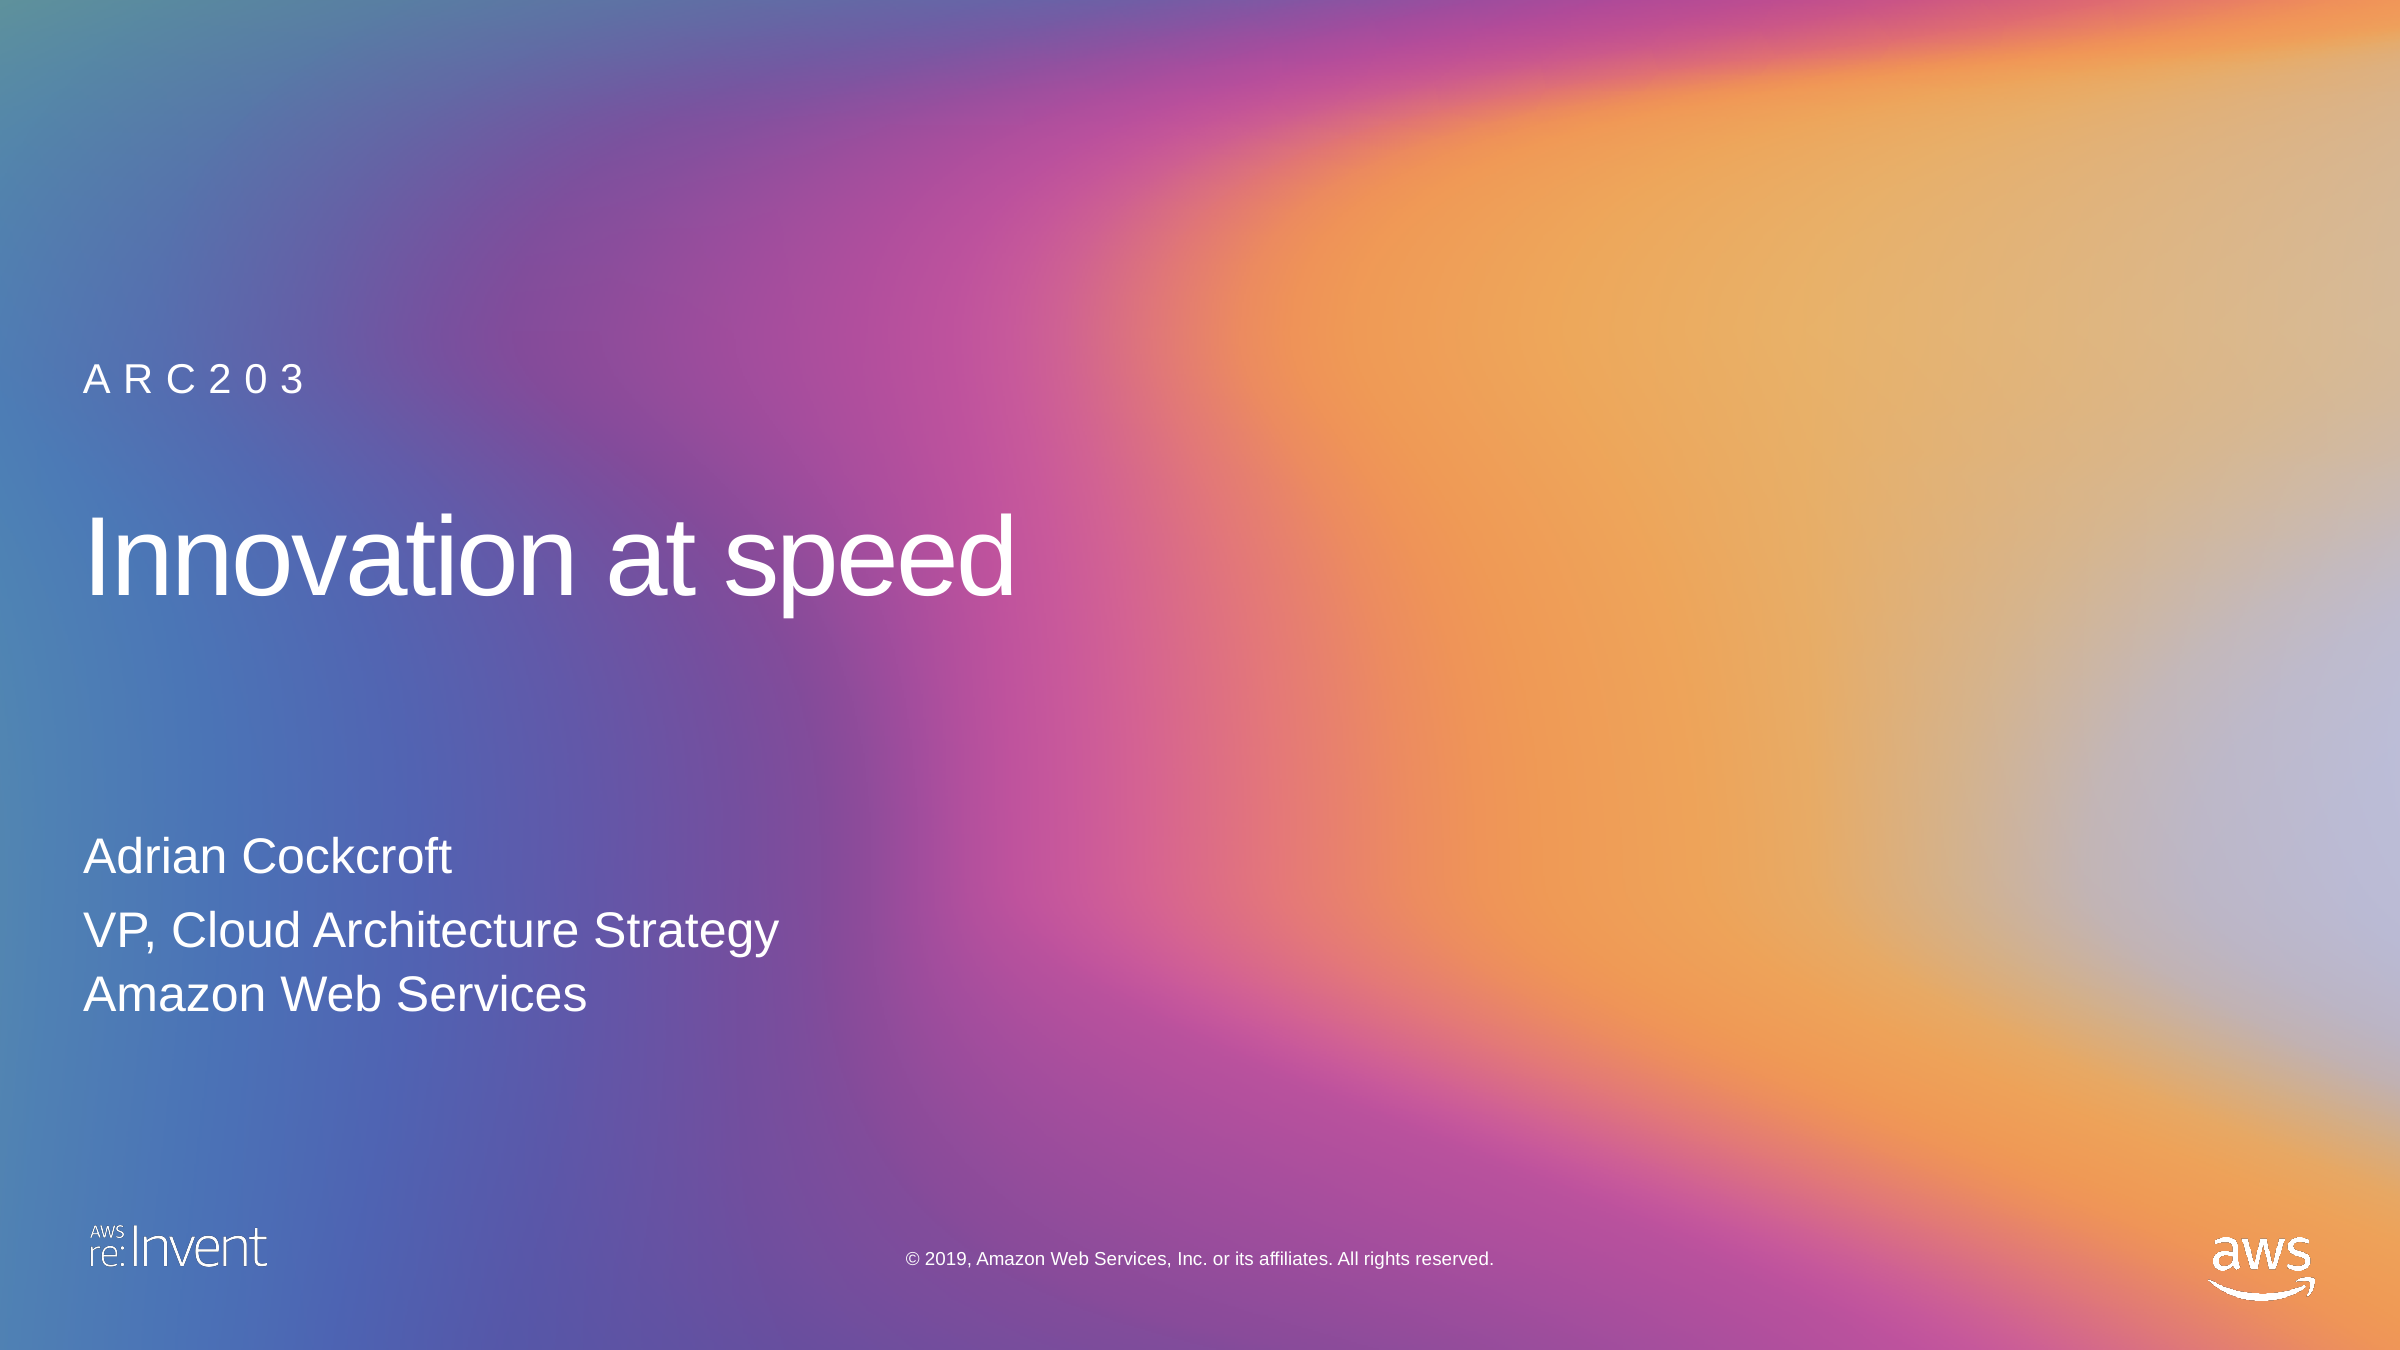

ARC203
# Innovation at speed
Adrian Cockcroft
VP, Cloud Architecture Strategy
Amazon Web Services